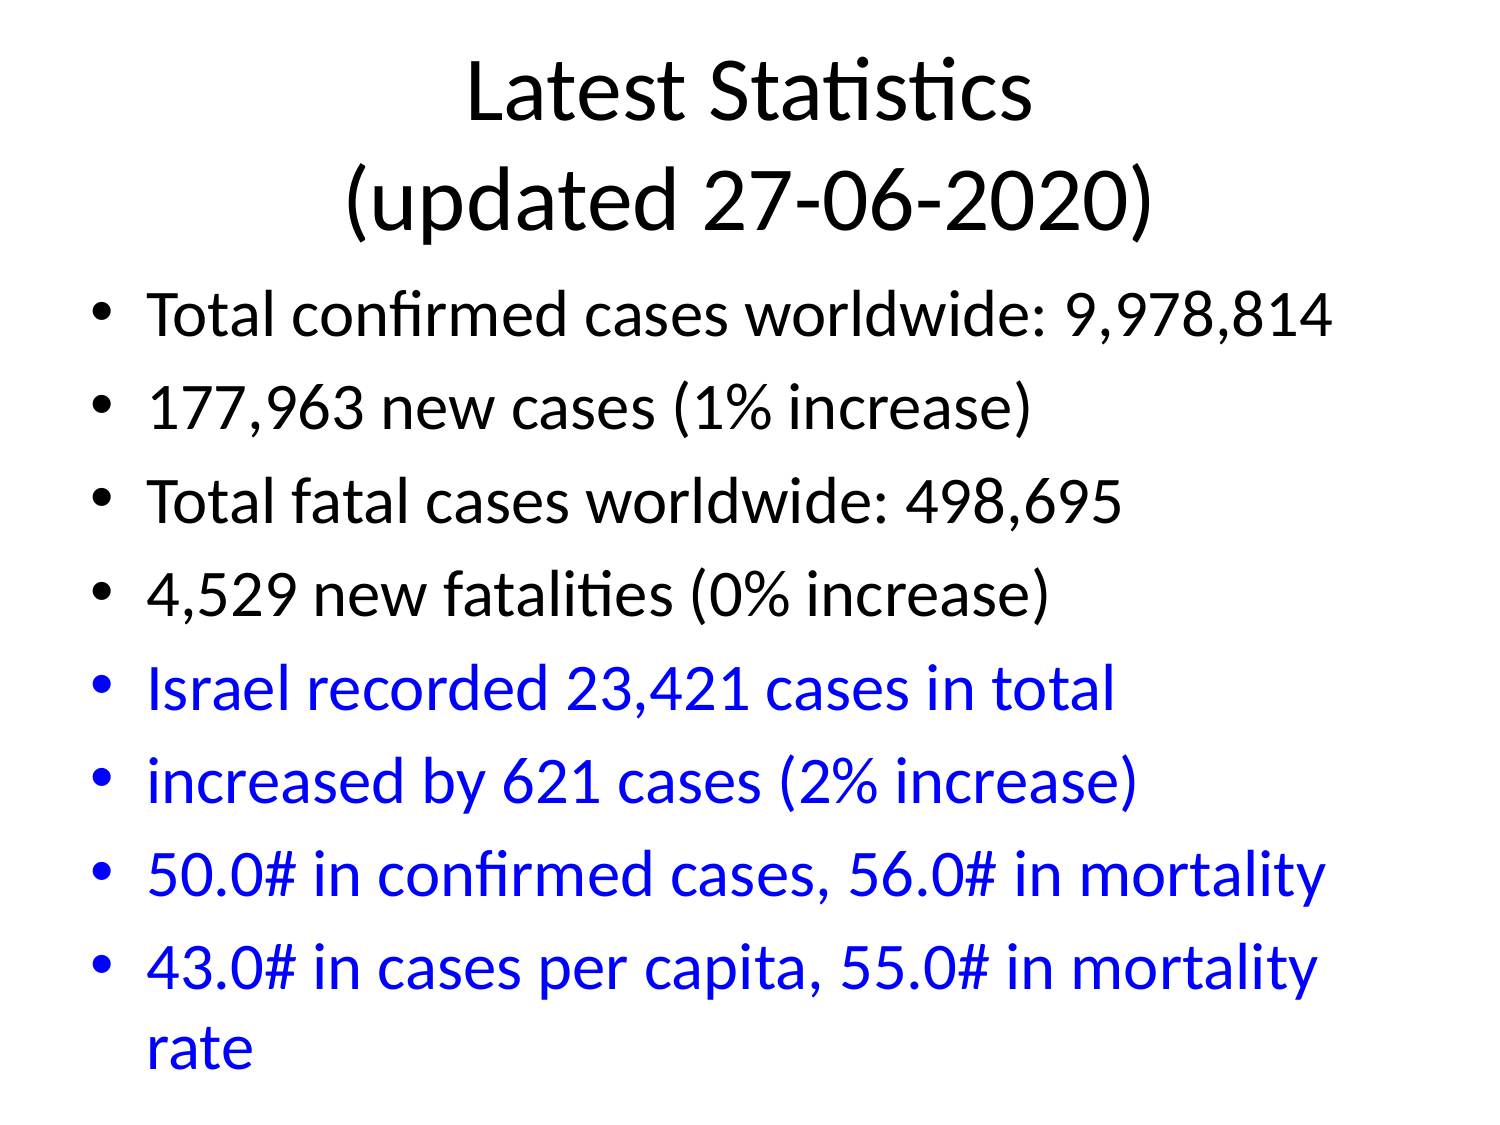

# Latest Statistics
(updated 27-06-2020)
Total confirmed cases worldwide: 9,978,814
177,963 new cases (1% increase)
Total fatal cases worldwide: 498,695
4,529 new fatalities (0% increase)
Israel recorded 23,421 cases in total
increased by 621 cases (2% increase)
50.0# in confirmed cases, 56.0# in mortality
43.0# in cases per capita, 55.0# in mortality rate